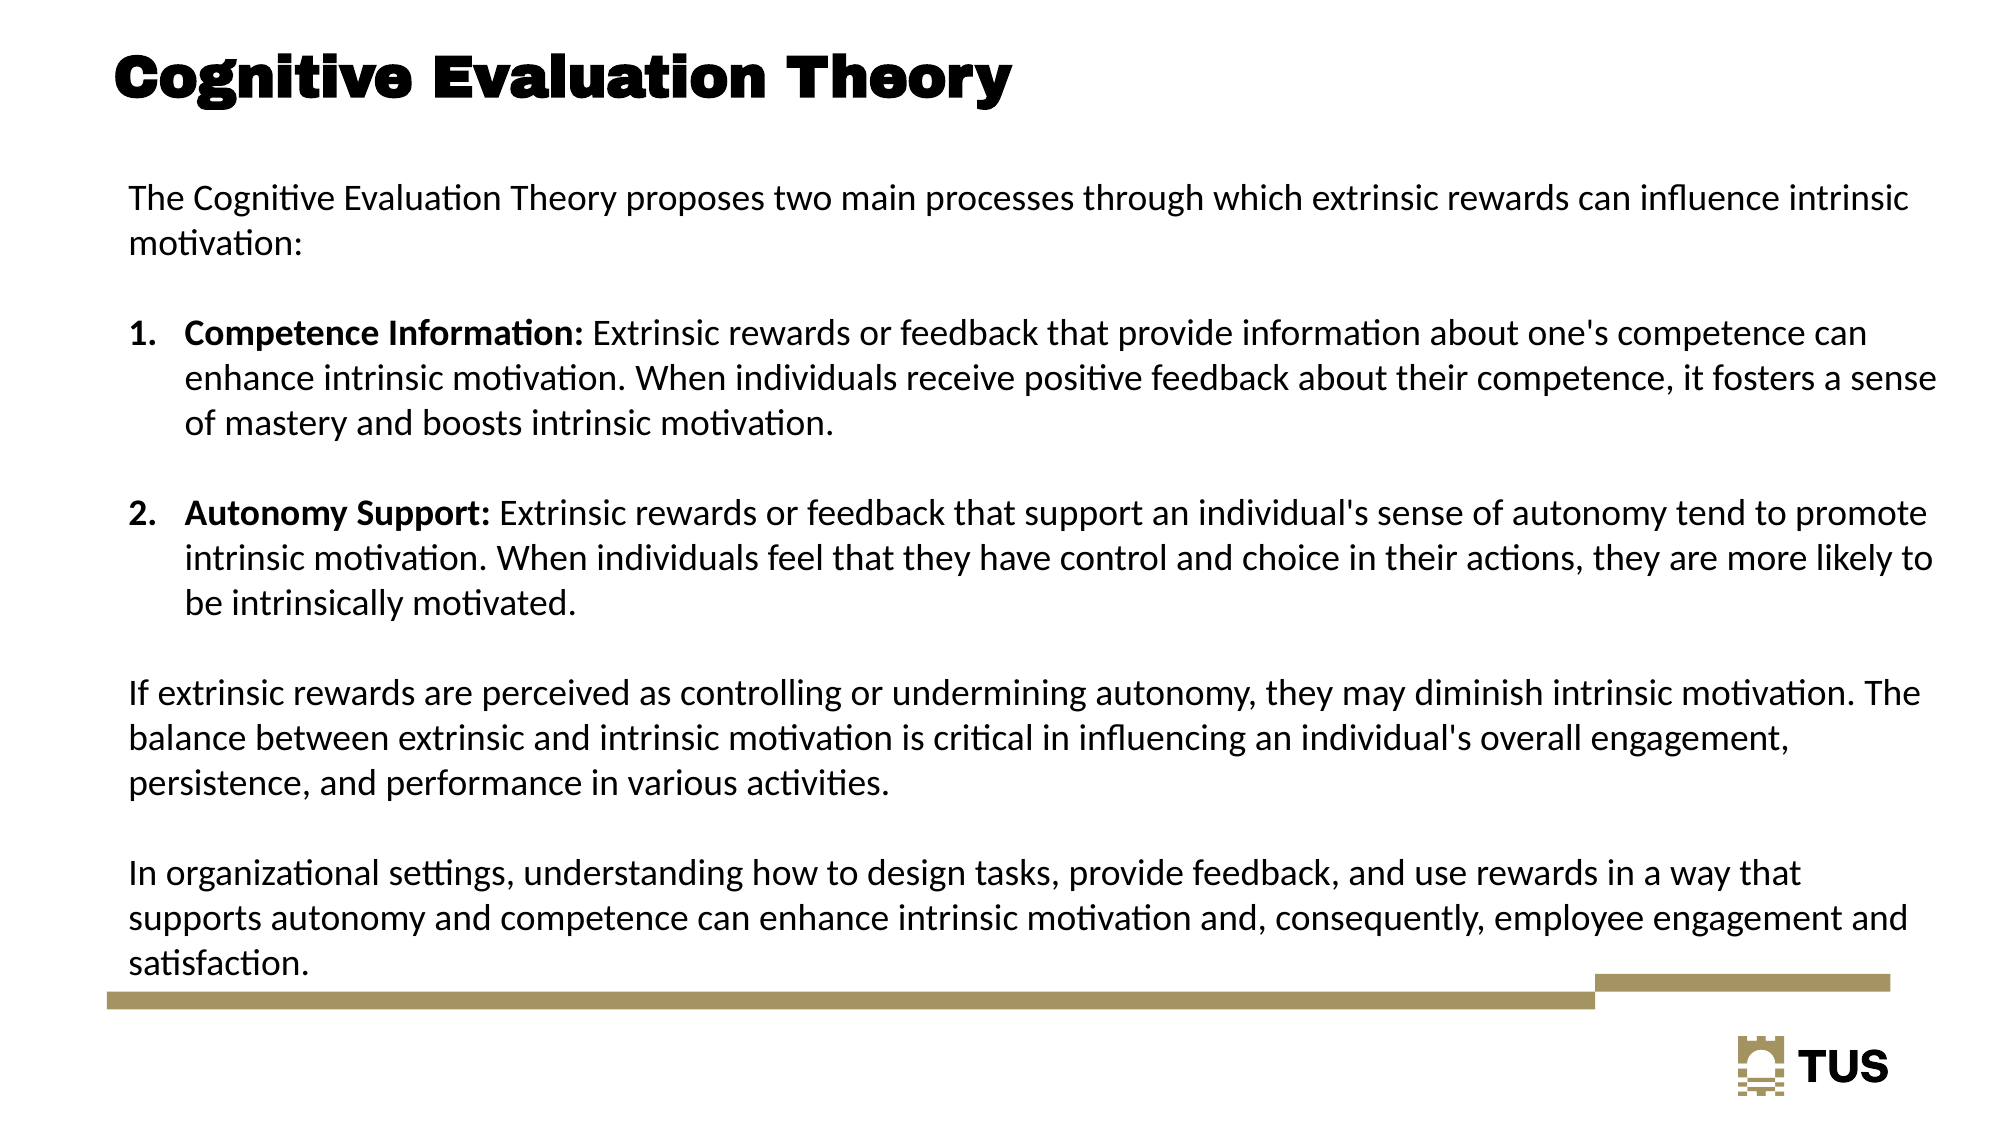

# Cognitive Evaluation Theory

The Cognitive Evaluation Theory proposes two main processes through which extrinsic rewards can influence intrinsic motivation:

Competence Information: Extrinsic rewards or feedback that provide information about one's competence can enhance intrinsic motivation. When individuals receive positive feedback about their competence, it fosters a sense of mastery and boosts intrinsic motivation.

Autonomy Support: Extrinsic rewards or feedback that support an individual's sense of autonomy tend to promote intrinsic motivation. When individuals feel that they have control and choice in their actions, they are more likely to be intrinsically motivated.

If extrinsic rewards are perceived as controlling or undermining autonomy, they may diminish intrinsic motivation. The balance between extrinsic and intrinsic motivation is critical in influencing an individual's overall engagement, persistence, and performance in various activities.

In organizational settings, understanding how to design tasks, provide feedback, and use rewards in a way that supports autonomy and competence can enhance intrinsic motivation and, consequently, employee engagement and satisfaction.